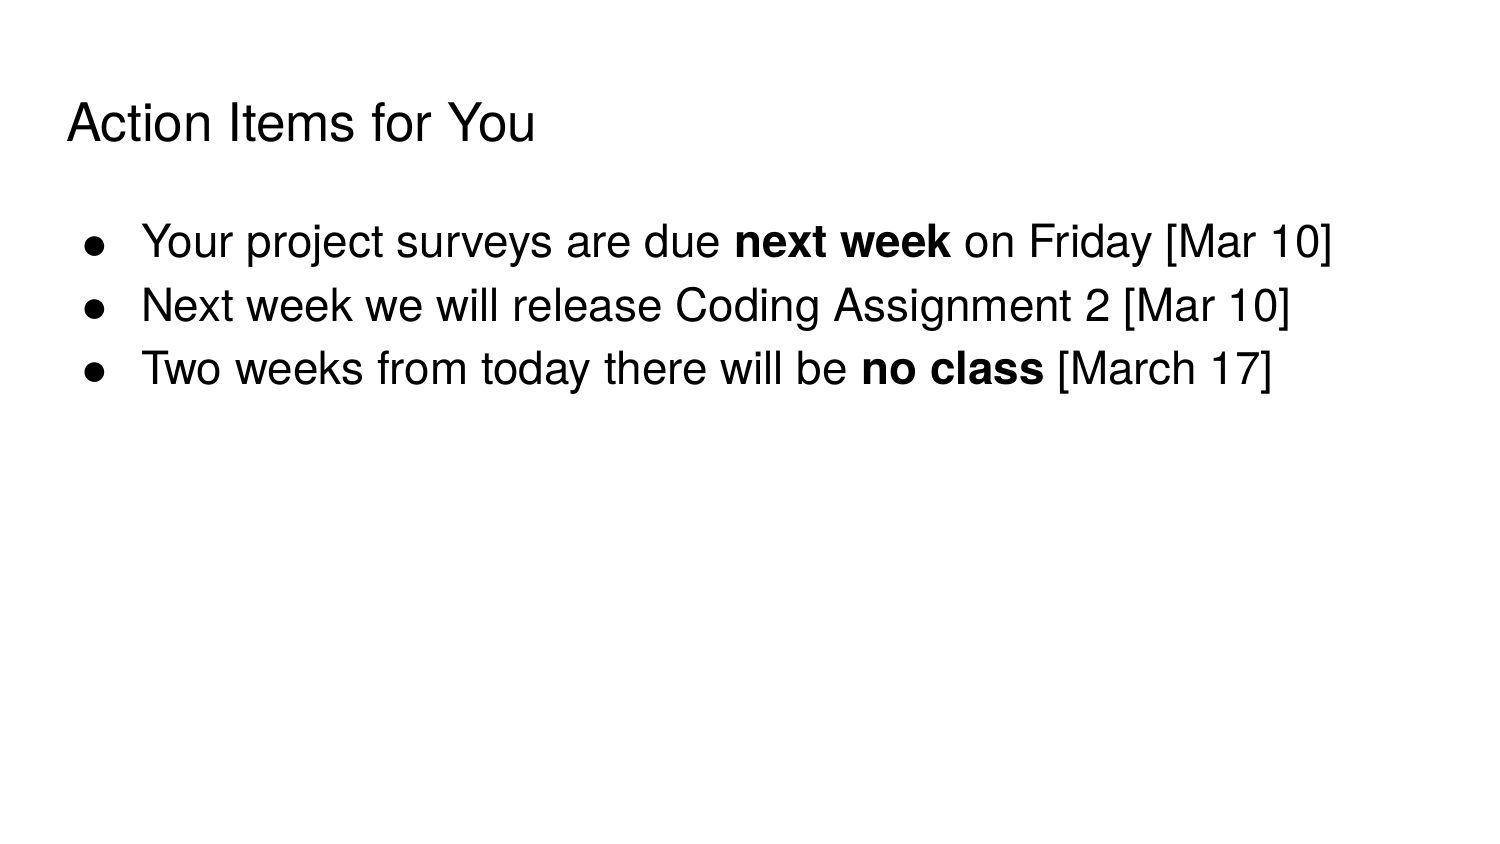

# Action Items for You
Your project surveys are due next week on Friday [Mar 10]
Next week we will release Coding Assignment 2 [Mar 10]
Two weeks from today there will be no class [March 17]